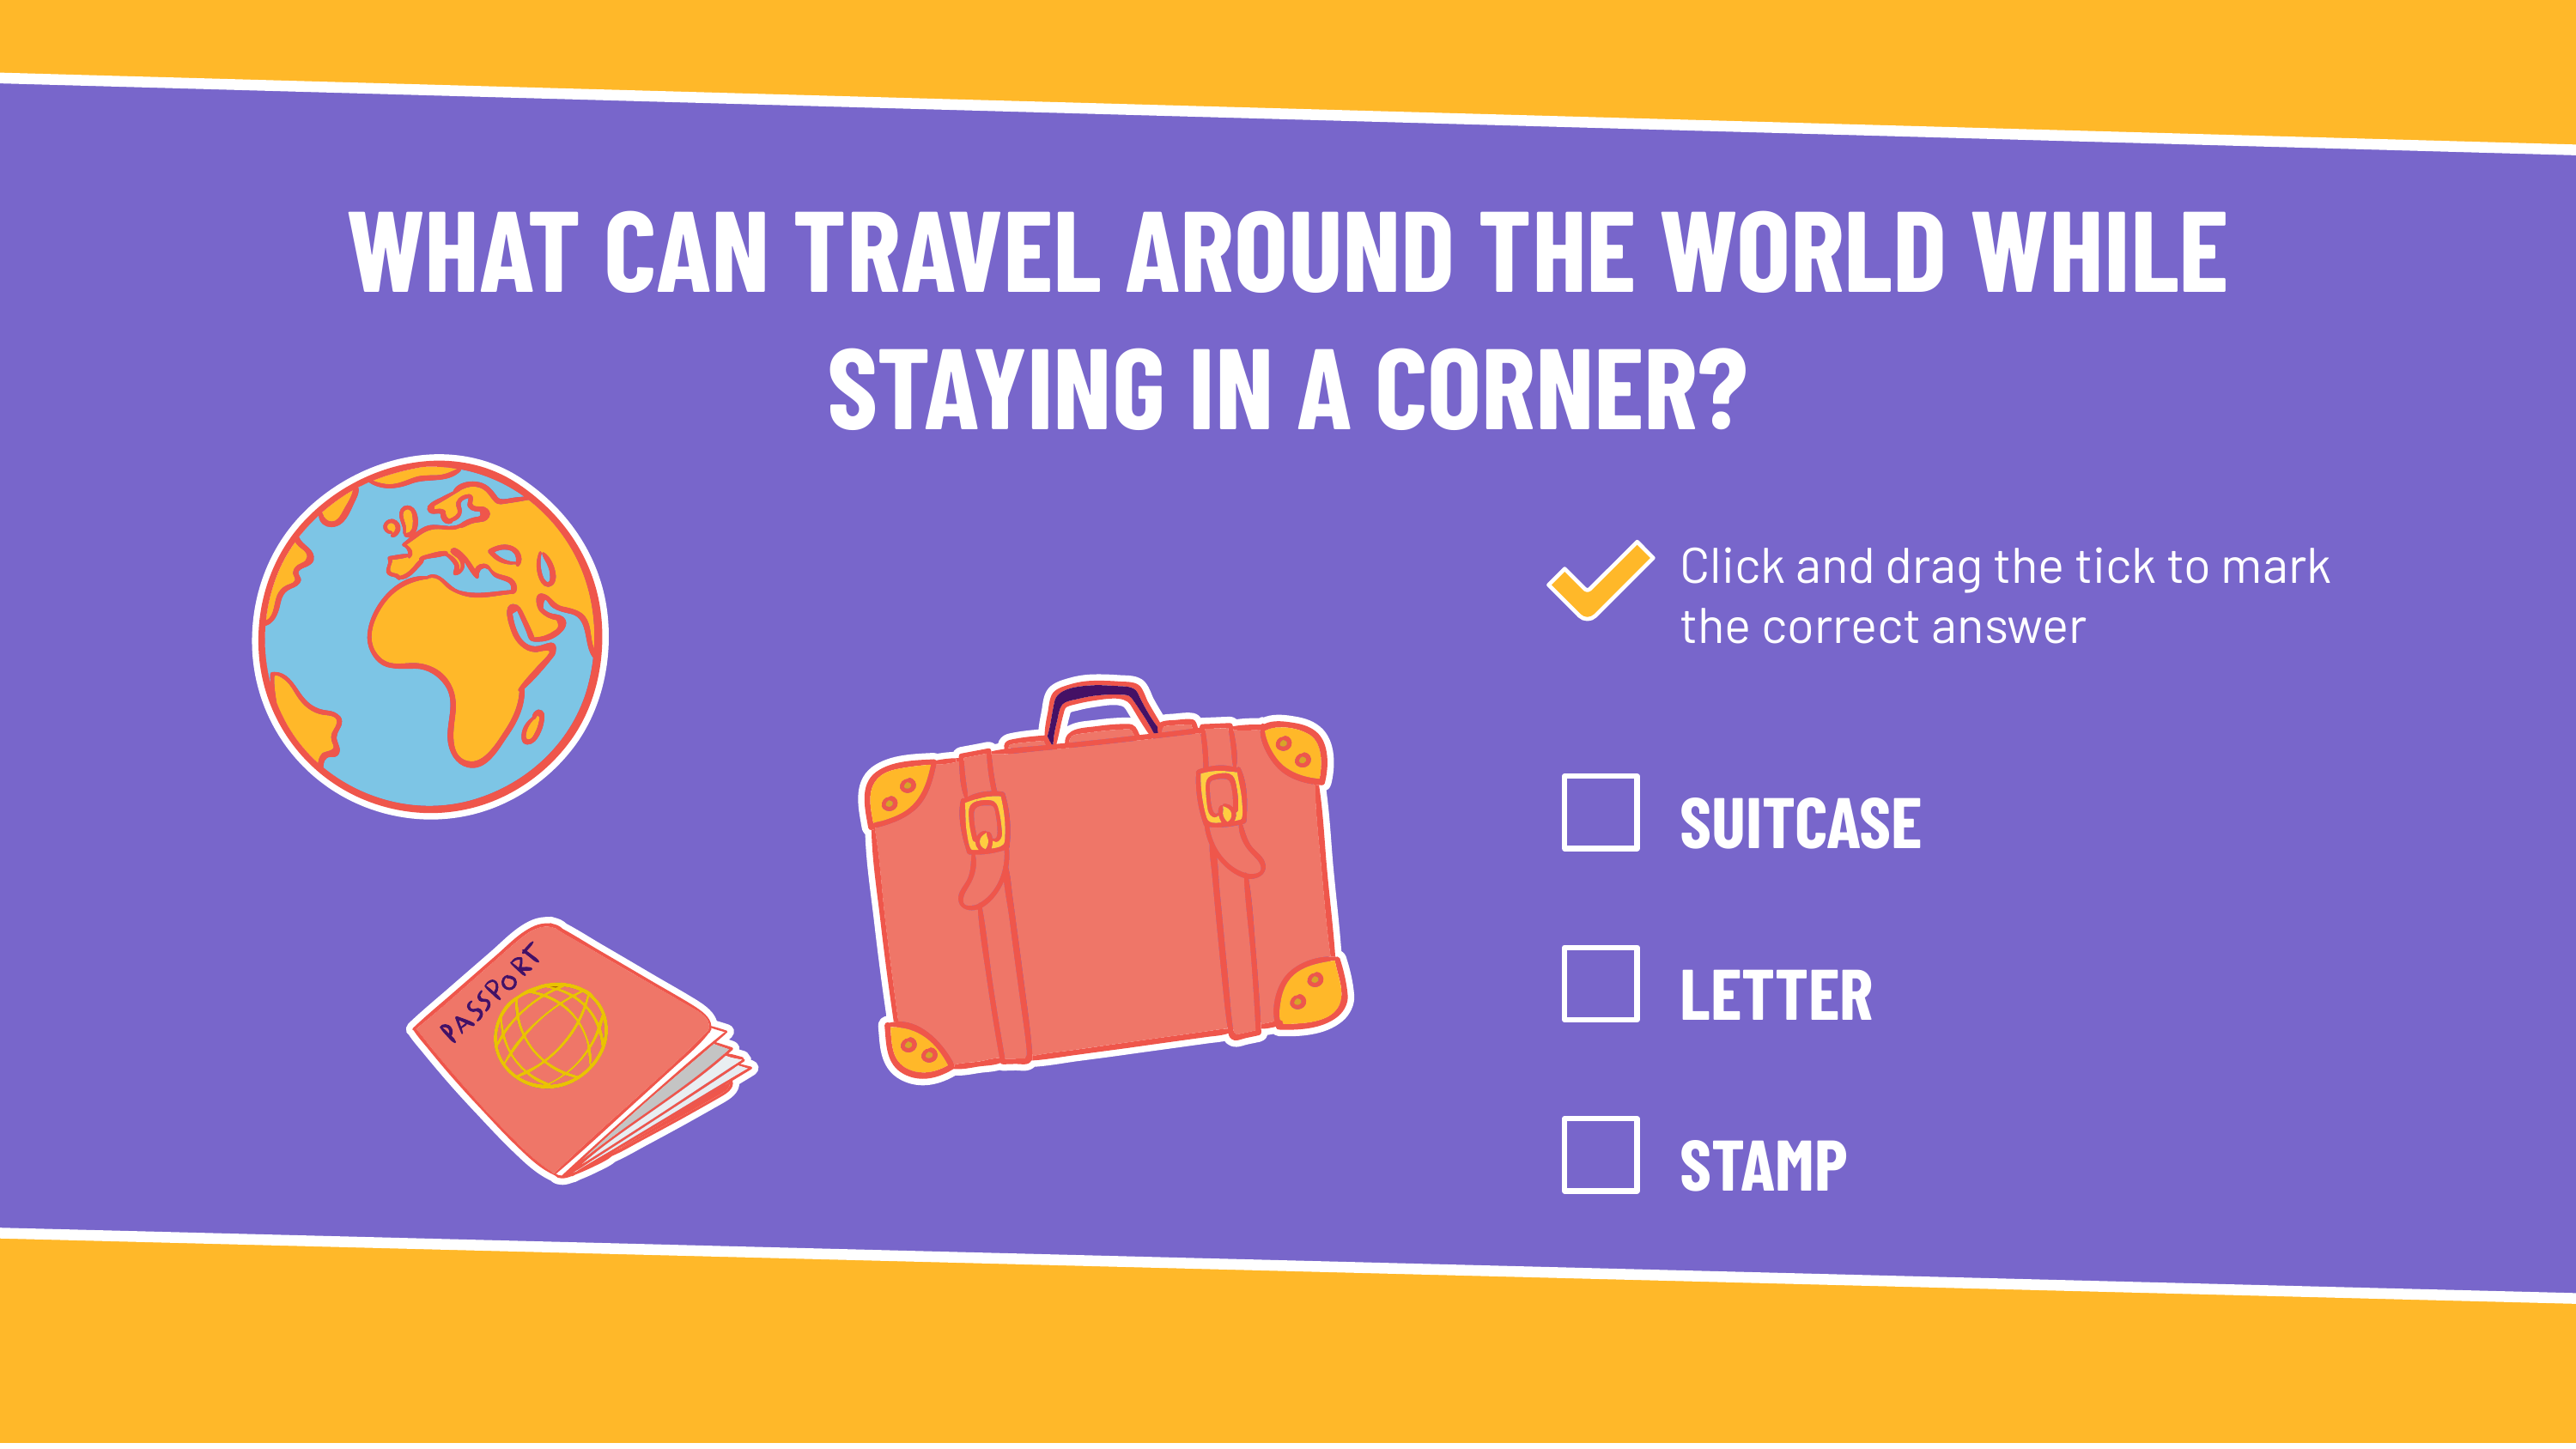

# WHAT CAN TRAVEL AROUND THE WORLD WHILE STAYING IN A CORNER?

Click and drag the tick to mark the correct answer

SUITCASE

LETTER

STAMP